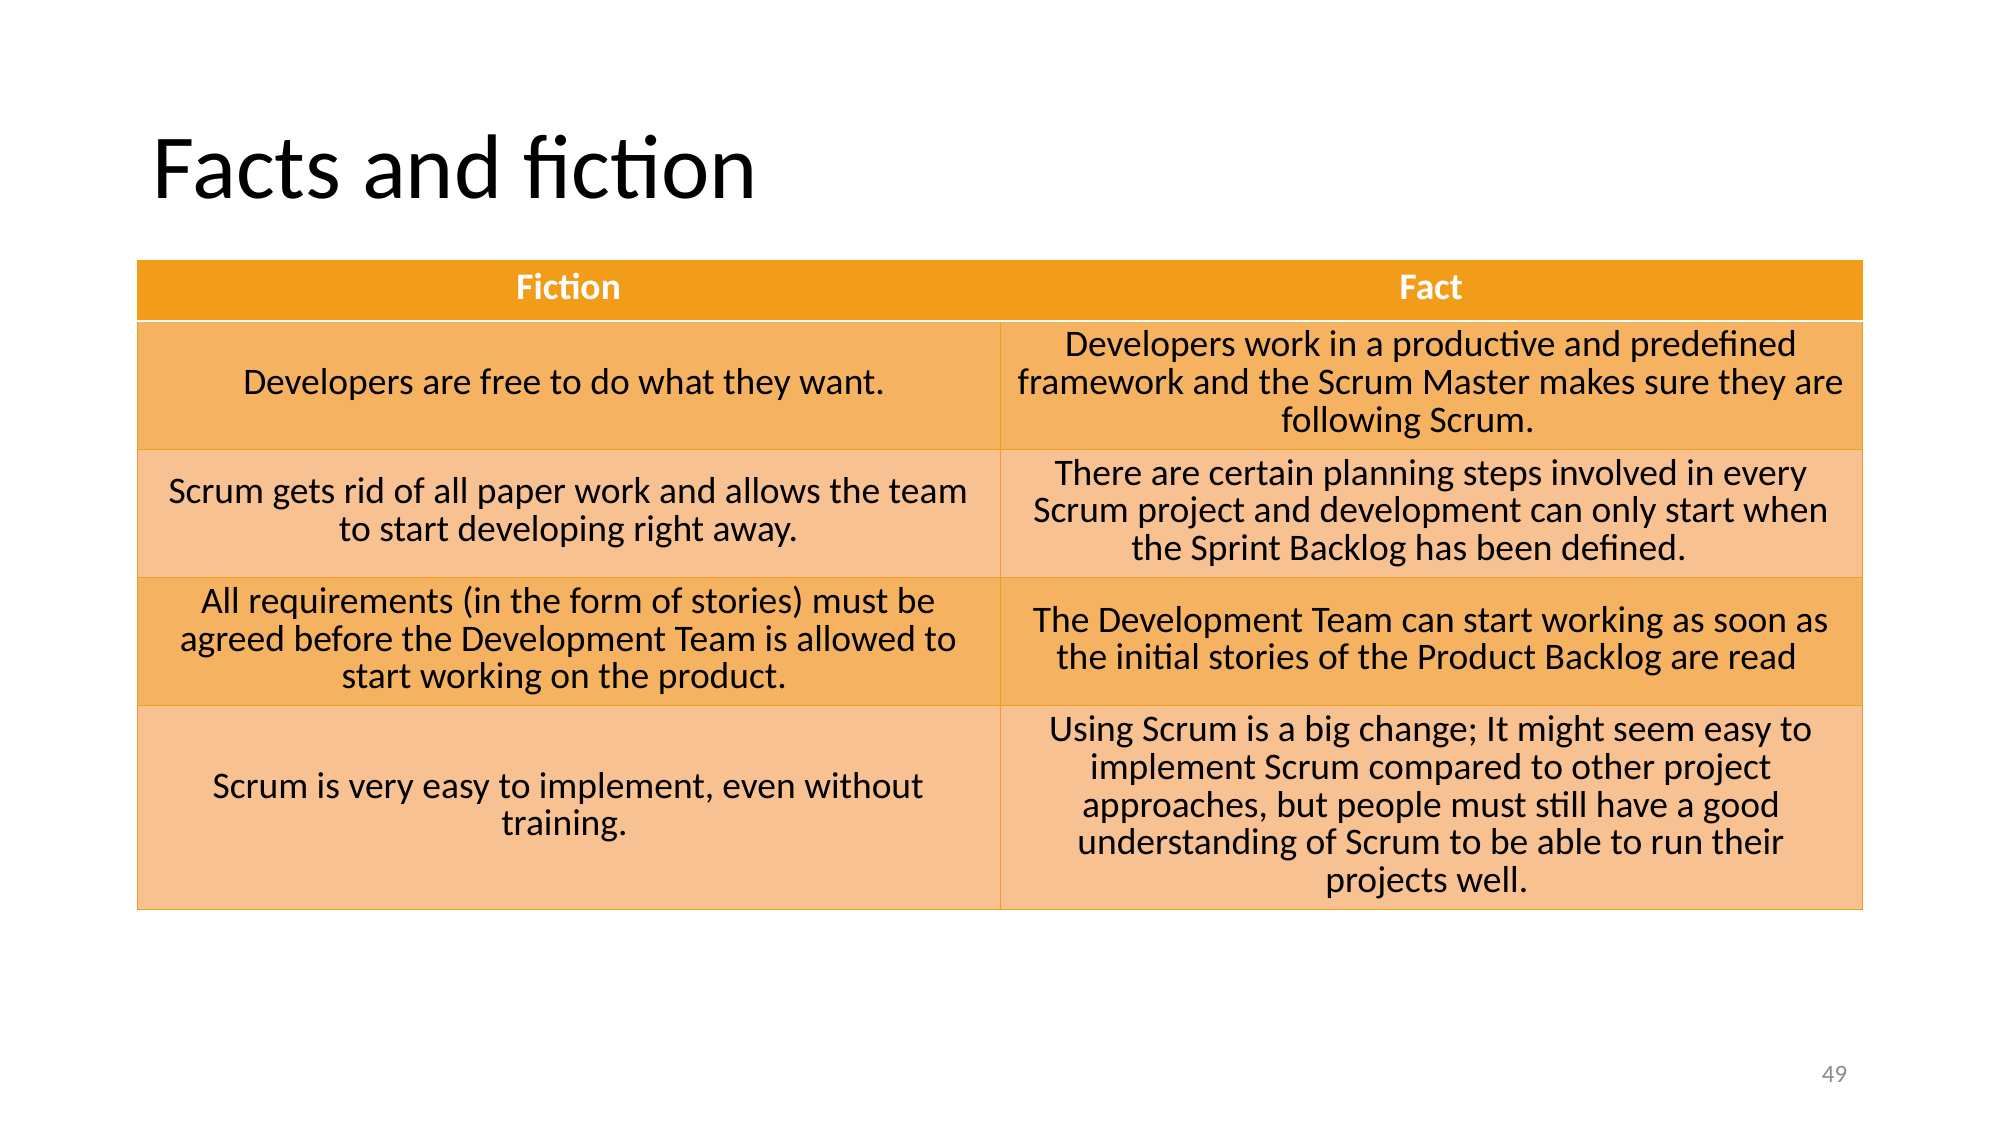

# Facts and fiction
| Fiction | Fact |
| --- | --- |
| Developers are free to do what they want. | Developers work in a productive and predefined framework and the Scrum Master makes sure they are following Scrum. |
| Scrum gets rid of all paper work and allows the team to start developing right away. | There are certain planning steps involved in every Scrum project and development can only start when the Sprint Backlog has been defined. |
| All requirements (in the form of stories) must be agreed before the Development Team is allowed to start working on the product. | The Development Team can start working as soon as the initial stories of the Product Backlog are read |
| Scrum is very easy to implement, even without training. | Using Scrum is a big change; It might seem easy to implement Scrum compared to other project approaches, but people must still have a good understanding of Scrum to be able to run their projects well. |
49